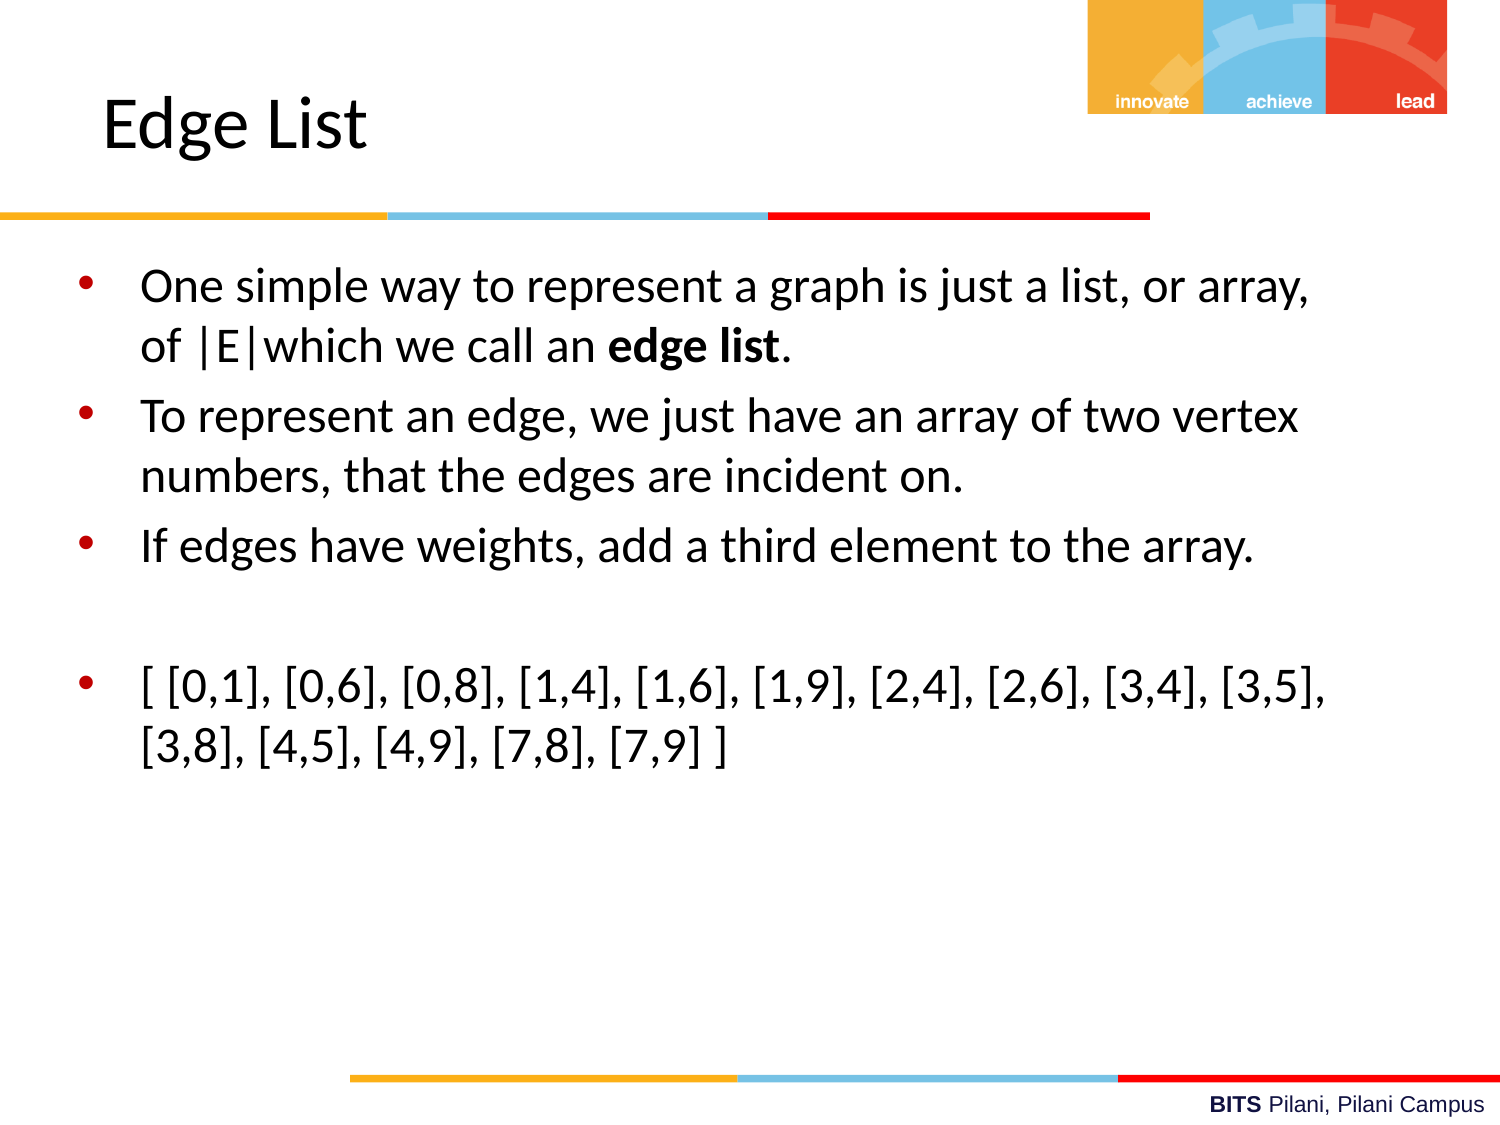

Edge List
One simple way to represent a graph is just a list, or array, of |E|which we call an edge list.
To represent an edge, we just have an array of two vertex numbers, that the edges are incident on.
If edges have weights, add a third element to the array.

[ [0,1], [0,6], [0,8], [1,4], [1,6], [1,9], [2,4], [2,6], [3,4], [3,5], [3,8], [4,5], [4,9], [7,8], [7,9] ]